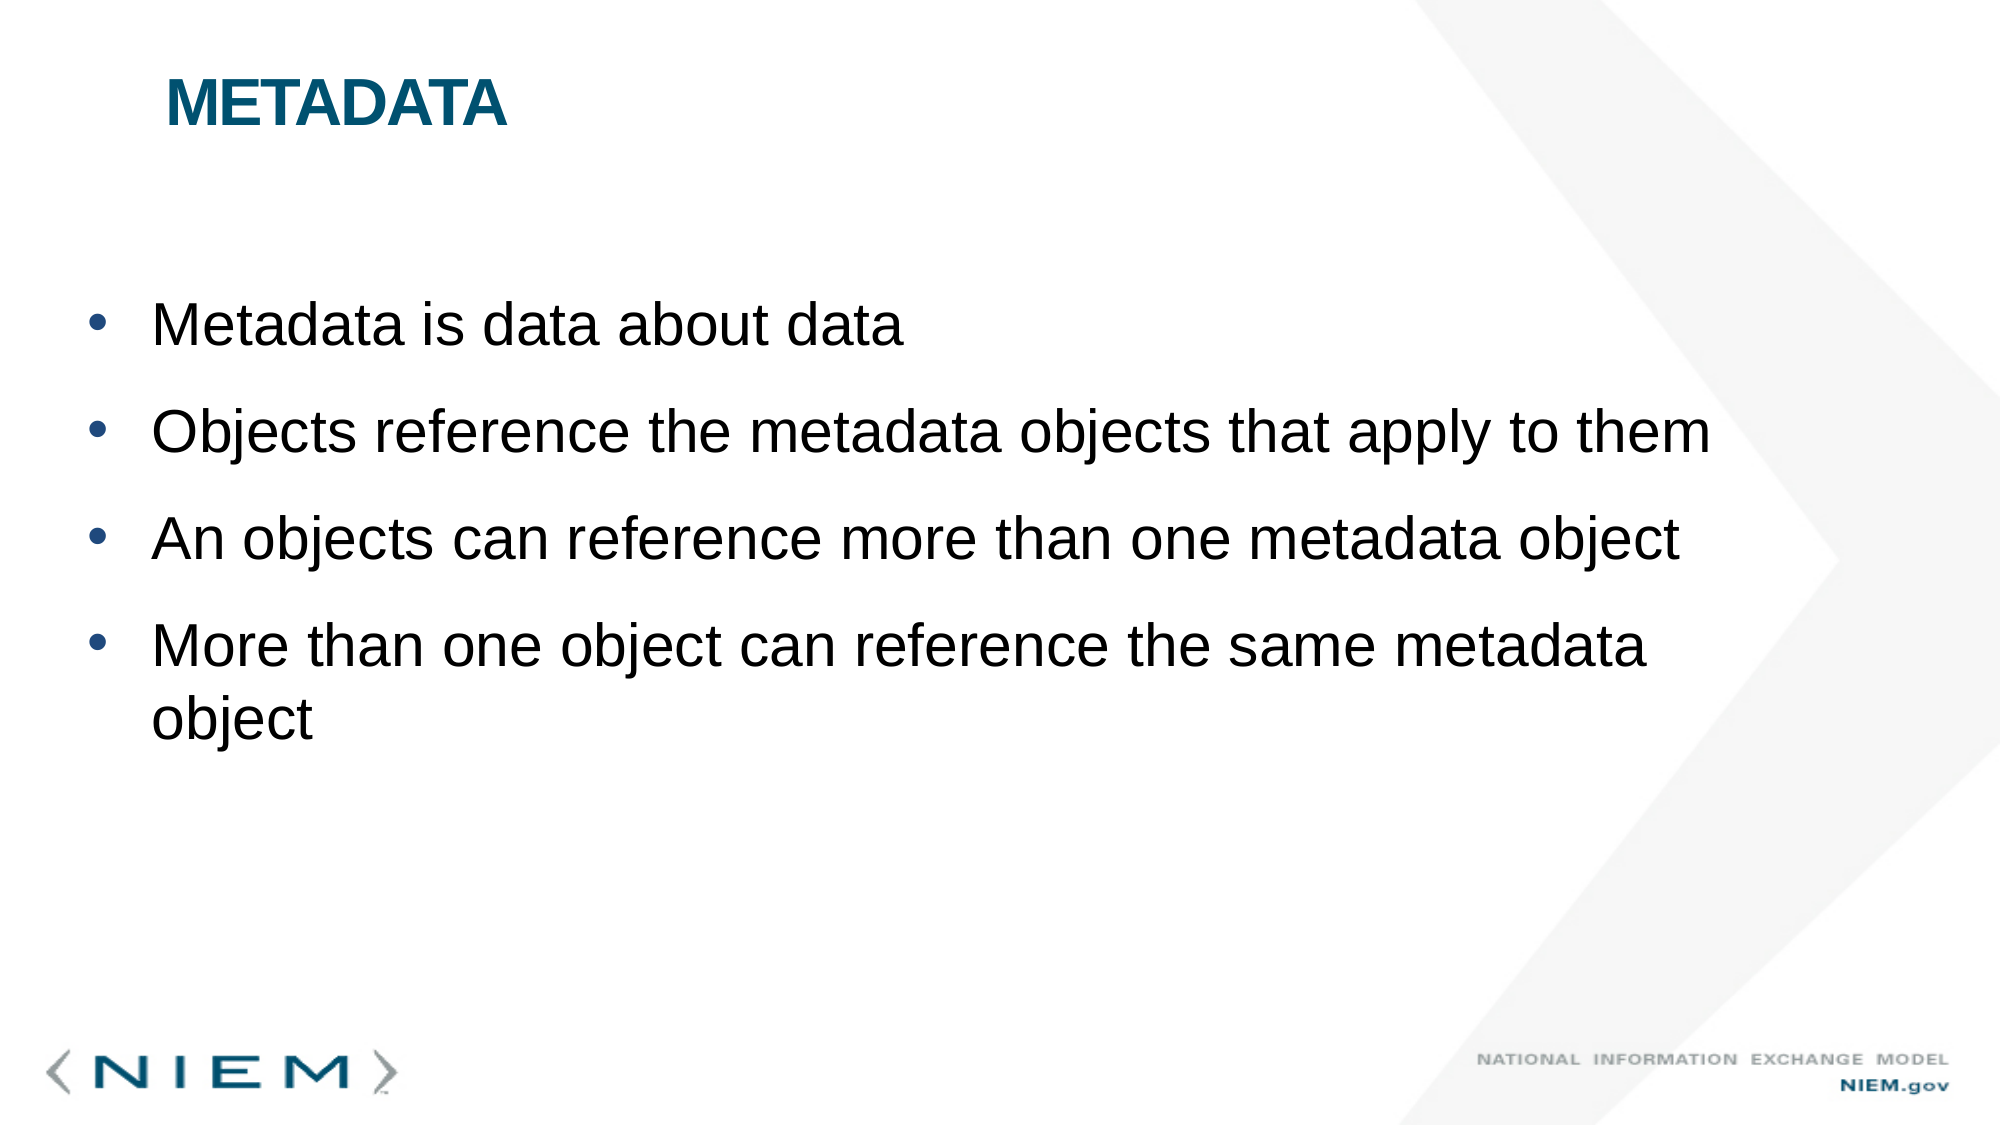

# Metadata
Metadata is data about data
Objects reference the metadata objects that apply to them
An objects can reference more than one metadata object
More than one object can reference the same metadata object